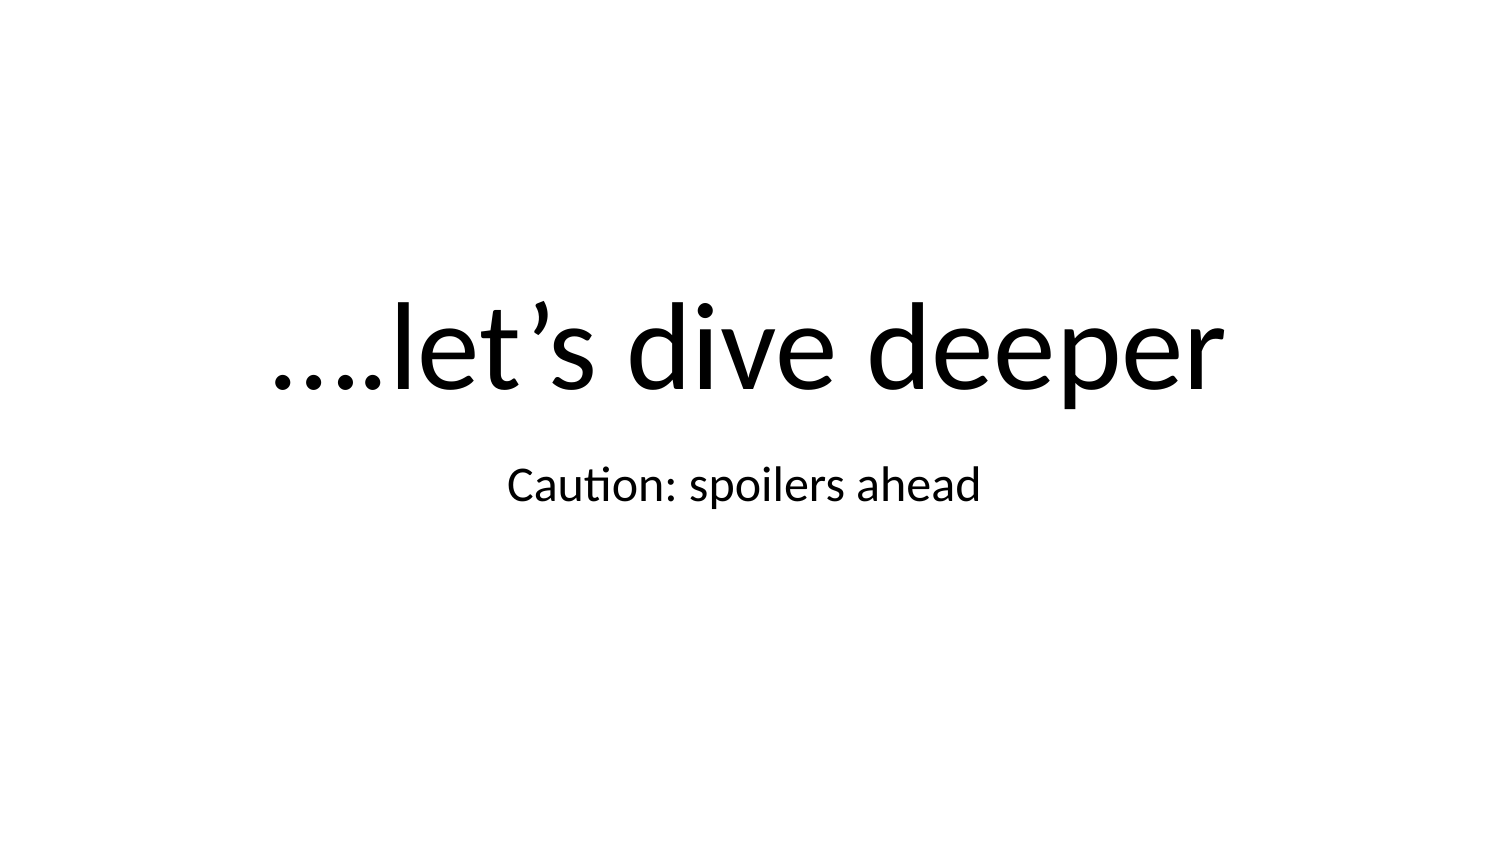

# ….let’s dive deeper
Caution: spoilers ahead